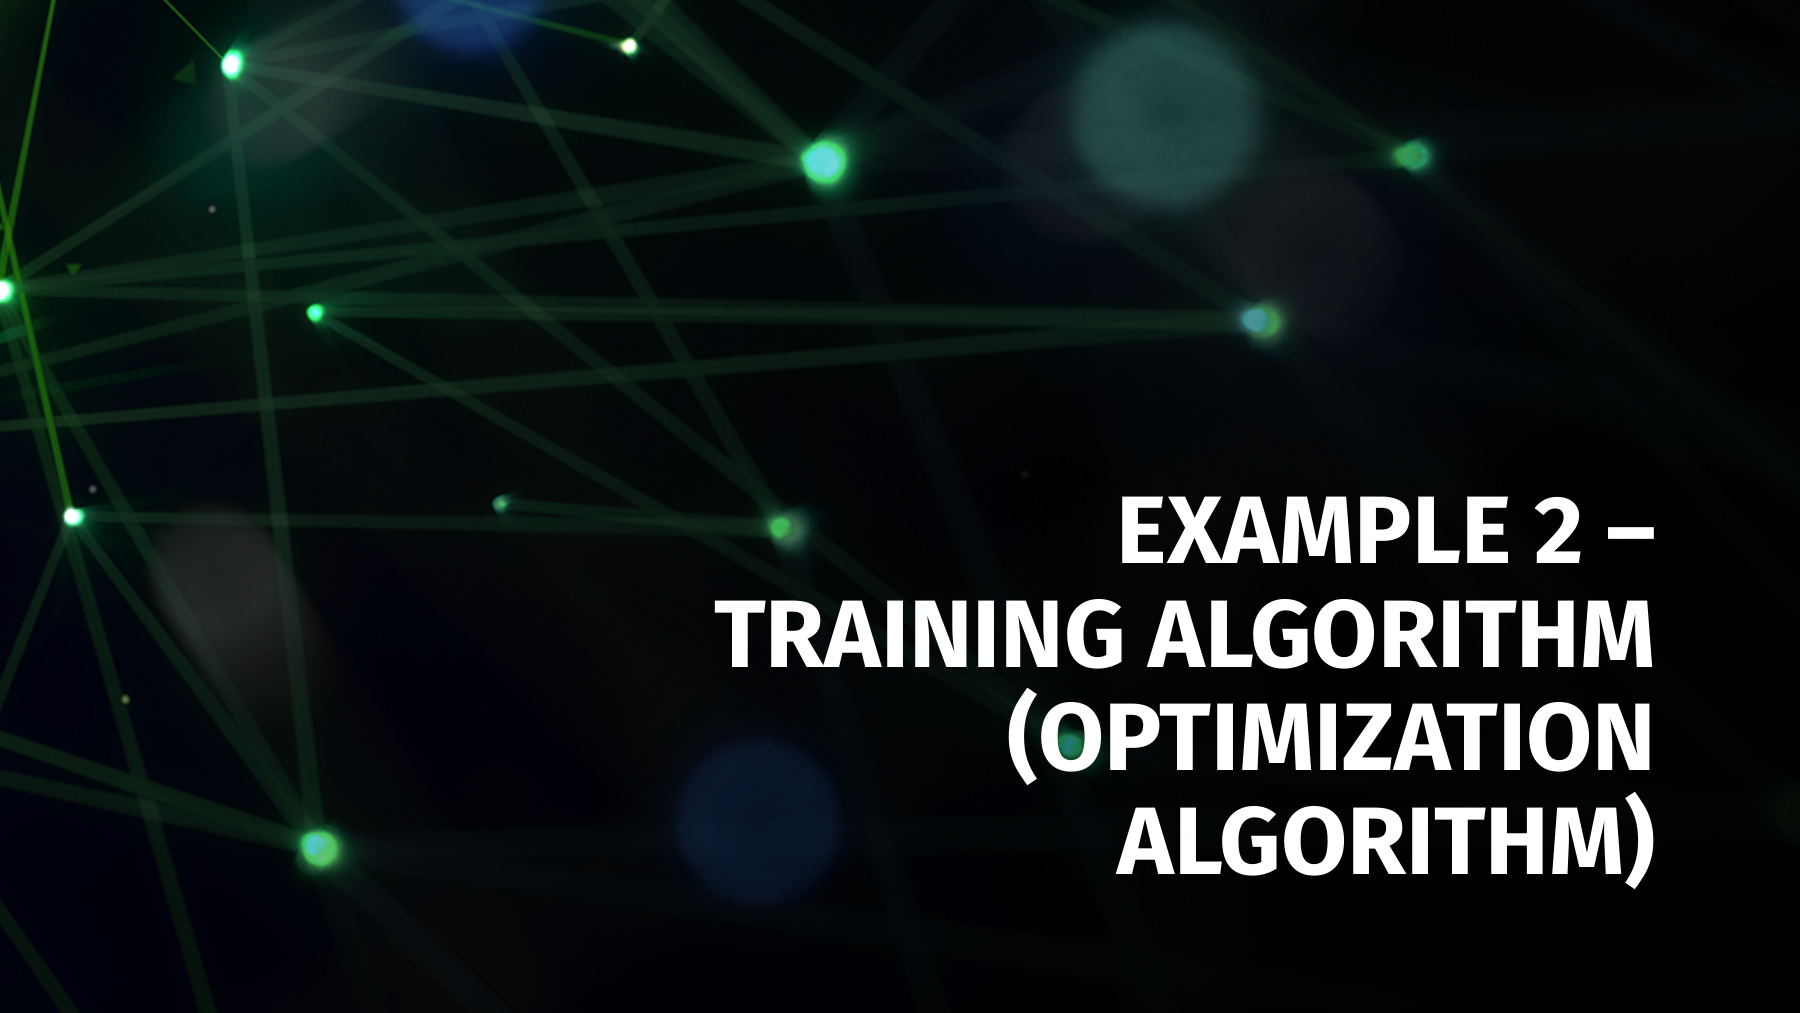

# Example 2 – TRAINING Algorithm (Optimization Algorithm)